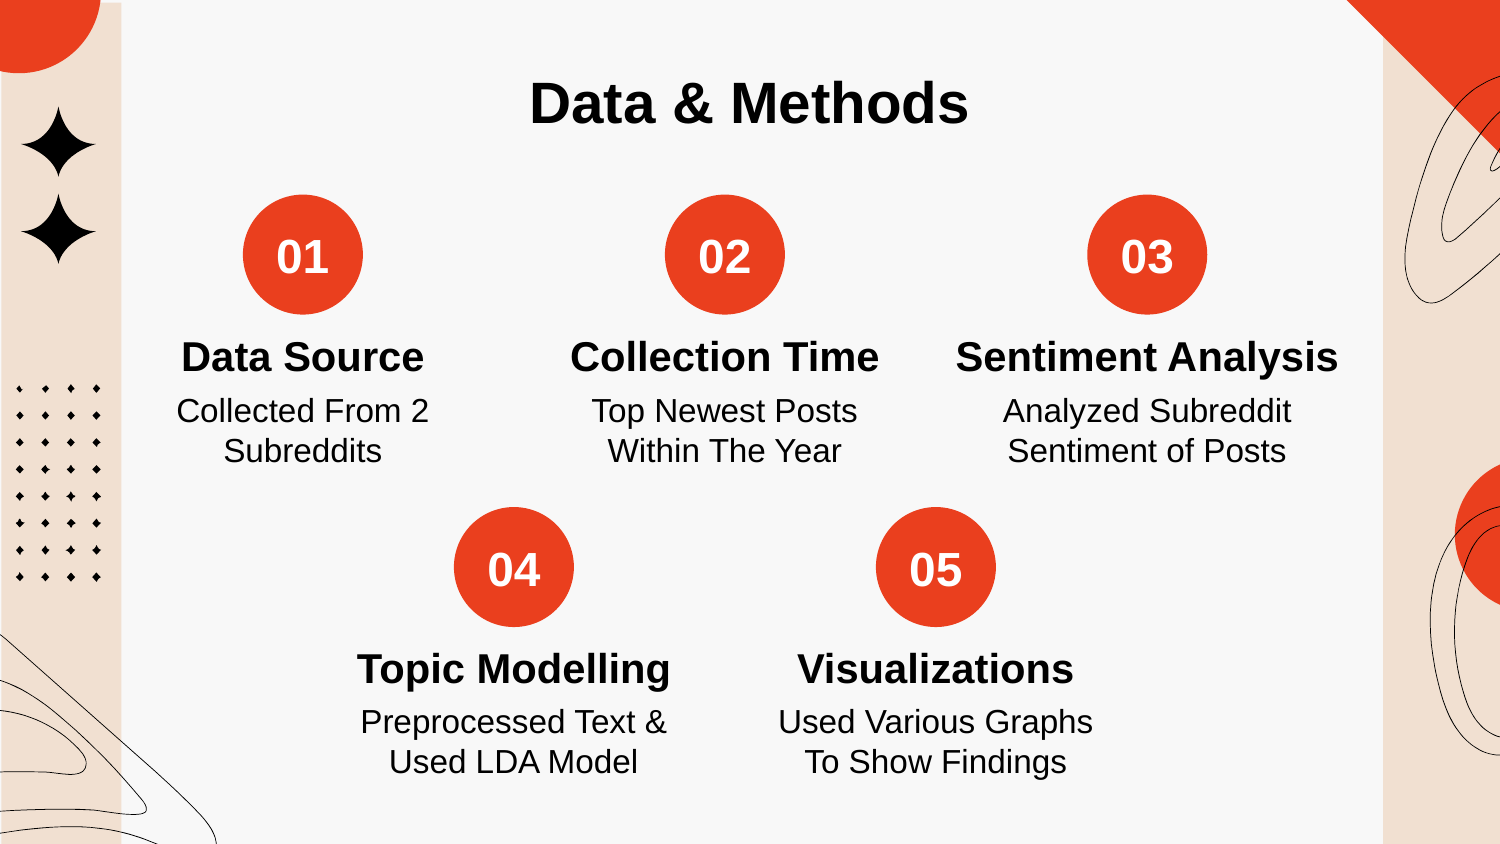

Data & Methods

# 01
02
03
Data Source
Collection Time
Sentiment Analysis
Collected From 2 Subreddits
Top Newest Posts Within The Year
Analyzed Subreddit Sentiment of Posts

04
05
Topic Modelling
Visualizations
Preprocessed Text & Used LDA Model
Used Various Graphs To Show Findings